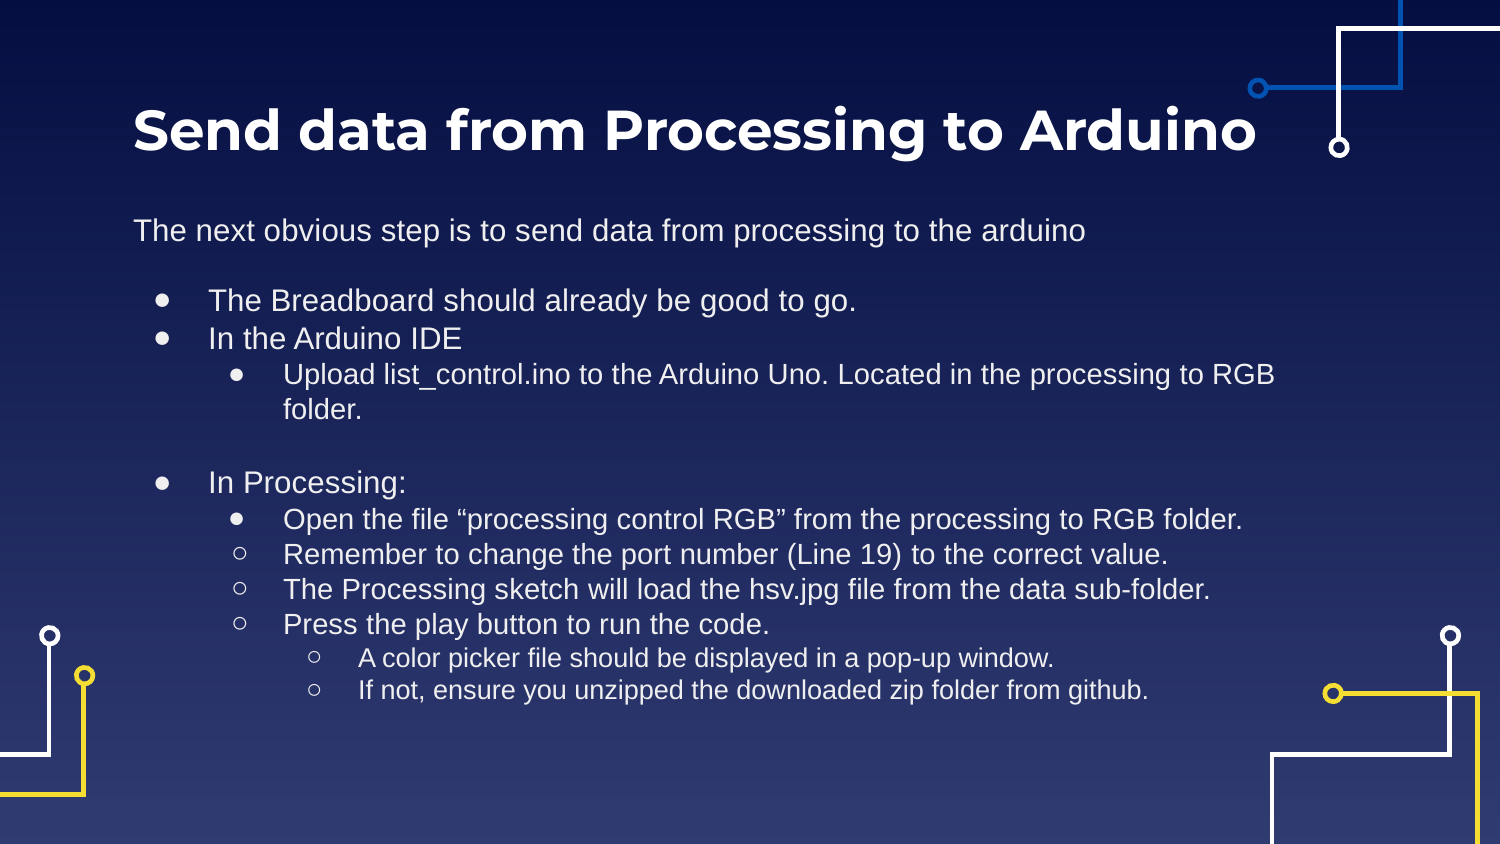

# Send data from Processing to Arduino
The next obvious step is to send data from processing to the arduino
The Breadboard should already be good to go.
In the Arduino IDE
Upload list_control.ino to the Arduino Uno. Located in the processing to RGB folder.

In Processing:
Open the file “processing control RGB” from the processing to RGB folder.
Remember to change the port number (Line 19) to the correct value.
The Processing sketch will load the hsv.jpg file from the data sub-folder.
Press the play button to run the code.
A color picker file should be displayed in a pop-up window.
If not, ensure you unzipped the downloaded zip folder from github.